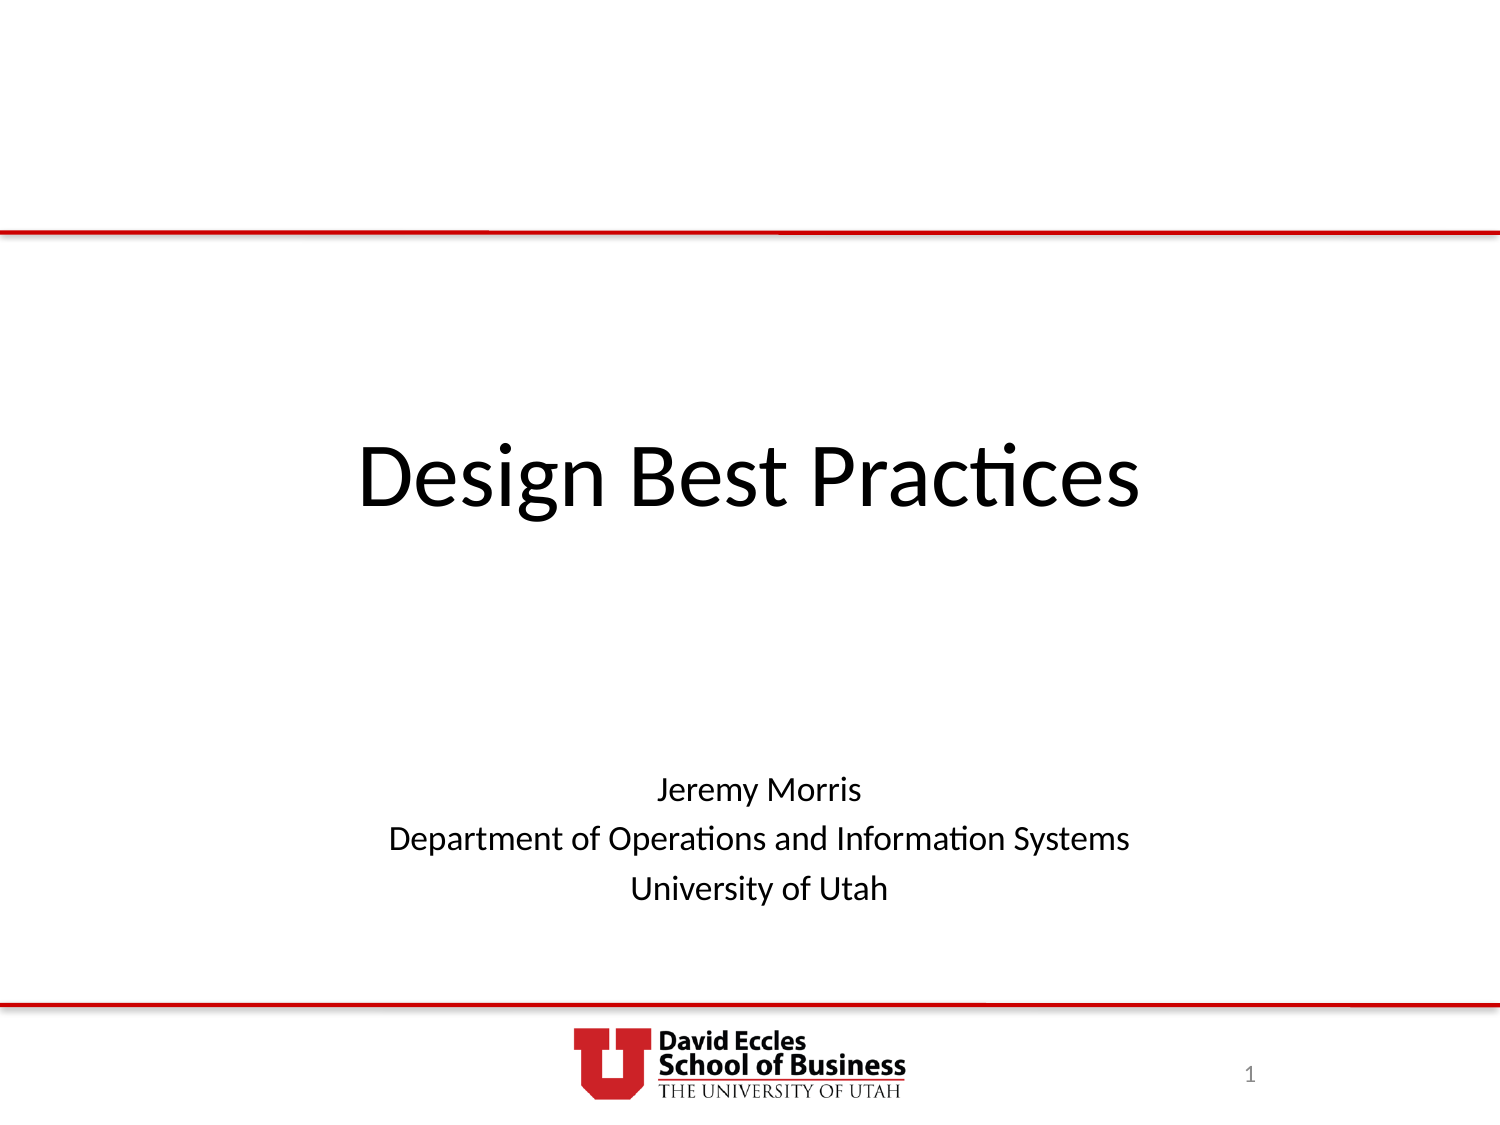

# Design Best Practices
Jeremy Morris
Department of Operations and Information Systems
University of Utah

1